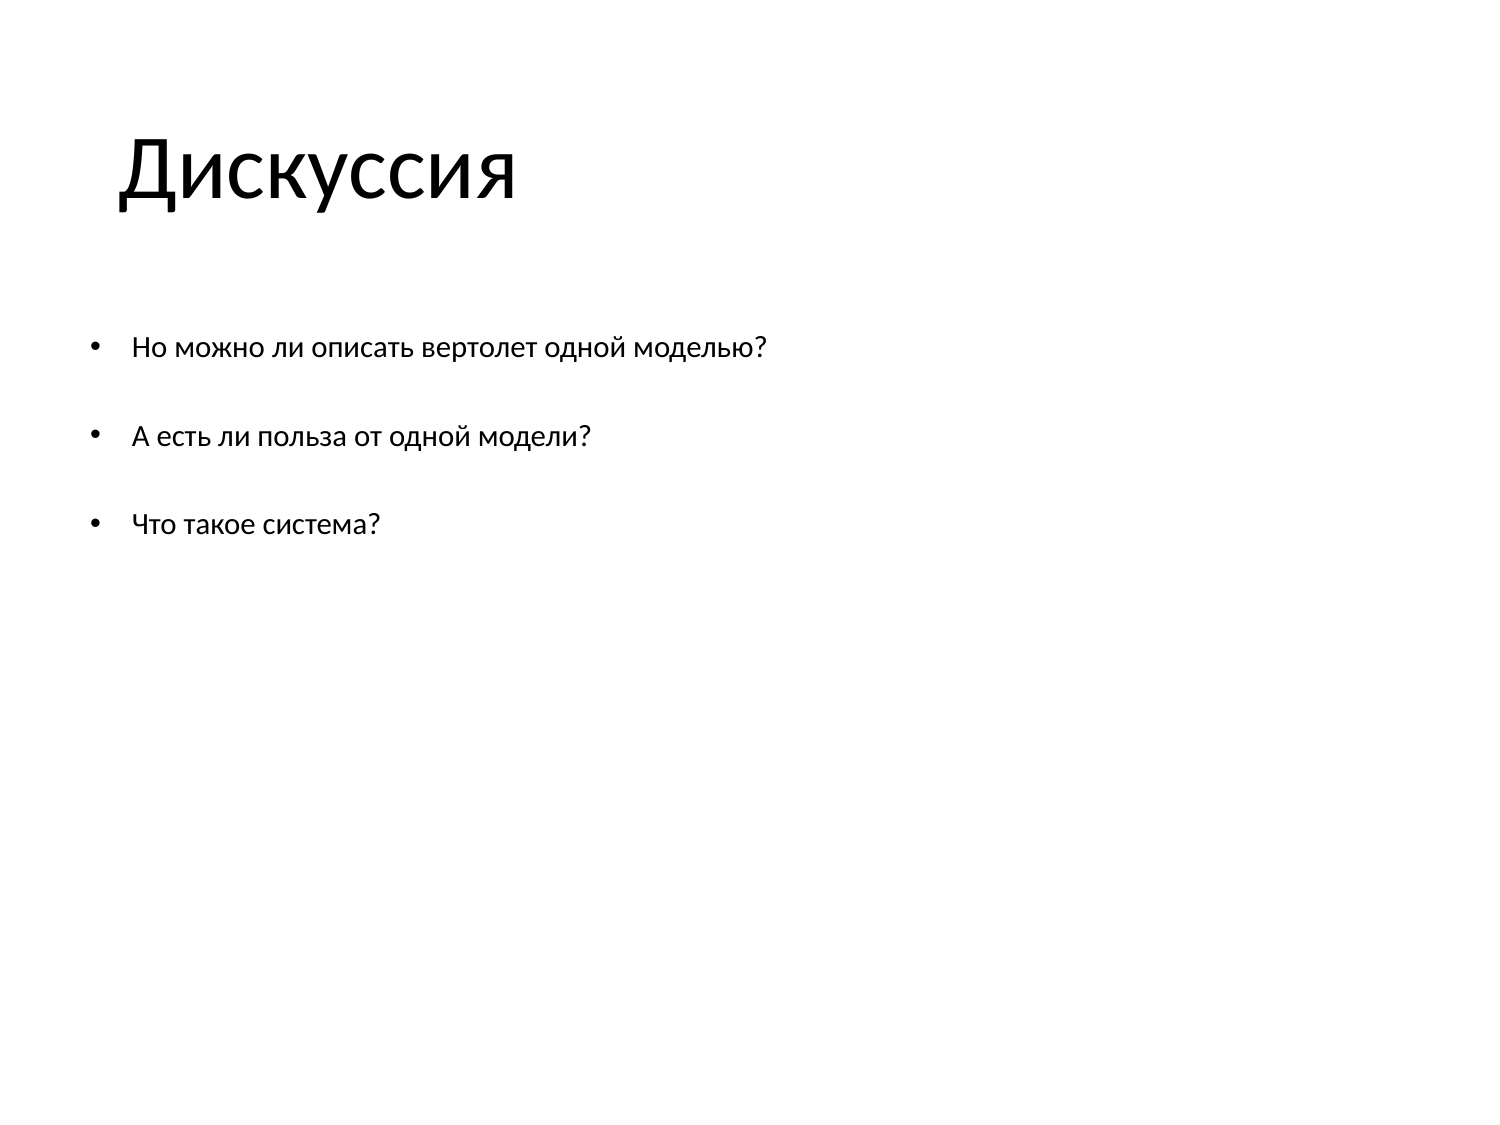

# Дискуссия
Но можно ли описать вертолет одной моделью?

А есть ли польза от одной модели?

Что такое система?
12